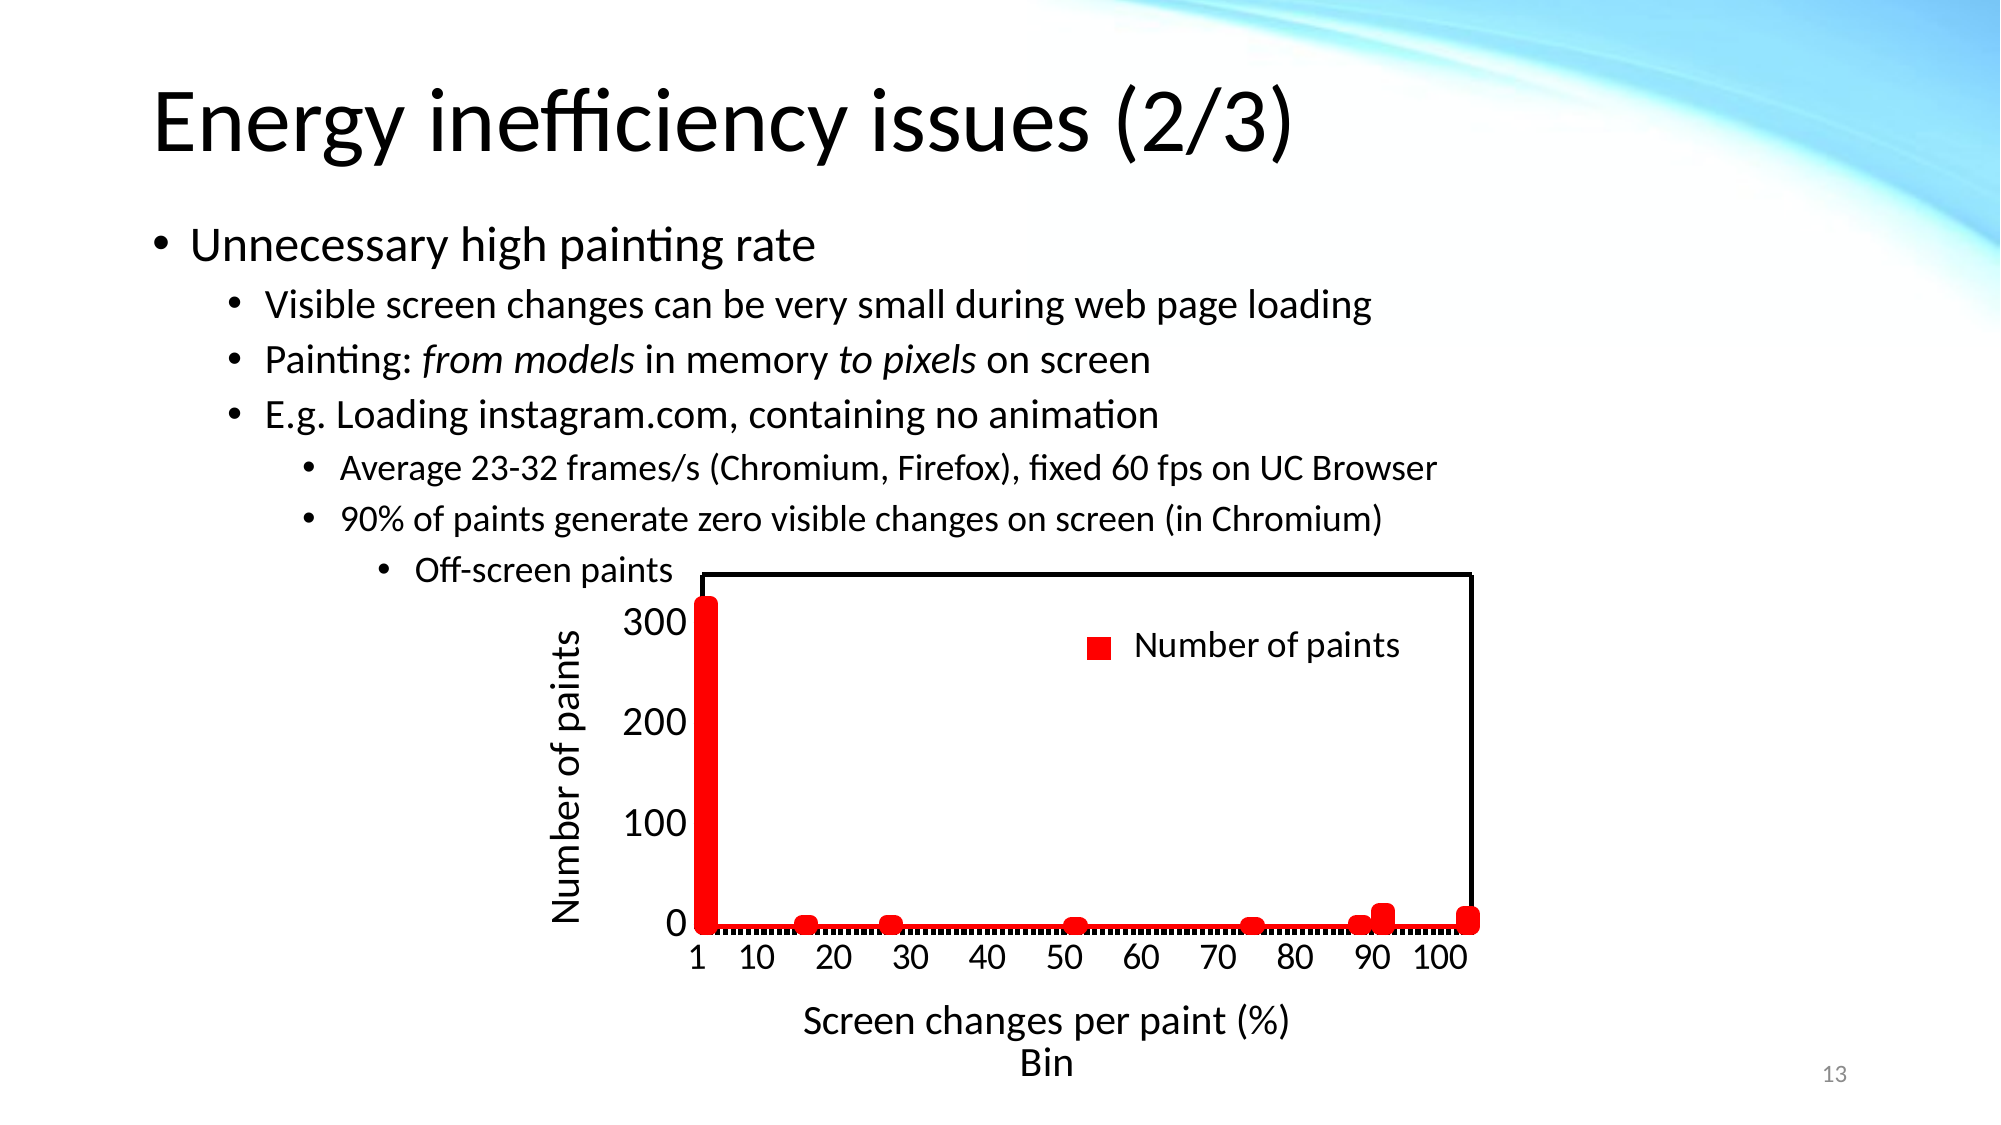

# Energy inefficiency issues (2/3)
Unnecessary high painting rate
Visible screen changes can be very small during web page loading
Painting: from models in memory to pixels on screen
E.g. Loading instagram.com, containing no animation
Average 23-32 frames/s (Chromium, Firefox), fixed 60 fps on UC Browser
90% of paints generate zero visible changes on screen (in Chromium)
Off-screen paints

### Chart

| Category |  |  |
|---|---|---|
| 1 | 321.0 | 0.8941504178272981 |
|  | 0.0 | 0.8941504178272981 |
|  | 0.0 | 0.8941504178272981 |
|  | 0.0 | 0.8941504178272981 |
|  | 0.0 | 0.8941504178272981 |
|  | 0.0 | 0.8941504178272981 |
|  | 0.0 | 0.8941504178272981 |
|  | 0.0 | 0.8941504178272981 |
|  | 0.0 | 0.8941504178272981 |
| 10 | 0.0 | 0.8941504178272981 |
|  | 0.0 | 0.8941504178272981 |
|  | 0.0 | 0.8941504178272981 |
|  | 0.0 | 0.8941504178272981 |
|  | 3.0 | 0.9025069637883009 |
|  | 0.0 | 0.9025069637883009 |
|  | 0.0 | 0.9025069637883009 |
|  | 0.0 | 0.9025069637883009 |
|  | 0.0 | 0.9025069637883009 |
|  | 0.0 | 0.9025069637883009 |
| 20 | 0.0 | 0.9025069637883009 |
|  | 0.0 | 0.9025069637883009 |
|  | 0.0 | 0.9025069637883009 |
|  | 0.0 | 0.9025069637883009 |
|  | 0.0 | 0.9025069637883009 |
|  | 3.0 | 0.9108635097493036 |
|  | 0.0 | 0.9108635097493036 |
|  | 0.0 | 0.9108635097493036 |
|  | 0.0 | 0.9108635097493036 |
|  | 0.0 | 0.9108635097493036 |
| 30 | 0.0 | 0.9108635097493036 |
|  | 0.0 | 0.9108635097493036 |
|  | 0.0 | 0.9108635097493036 |
|  | 0.0 | 0.9108635097493036 |
|  | 0.0 | 0.9108635097493036 |
|  | 0.0 | 0.9108635097493036 |
|  | 0.0 | 0.9108635097493036 |
|  | 0.0 | 0.9108635097493036 |
|  | 0.0 | 0.9108635097493036 |
|  | 0.0 | 0.9108635097493036 |
| 40 | 0.0 | 0.9108635097493036 |
|  | 0.0 | 0.9108635097493036 |
|  | 0.0 | 0.9108635097493036 |
|  | 0.0 | 0.9108635097493036 |
|  | 0.0 | 0.9108635097493036 |
|  | 0.0 | 0.9108635097493036 |
|  | 0.0 | 0.9108635097493036 |
|  | 0.0 | 0.9108635097493036 |
|  | 0.0 | 0.9108635097493036 |
|  | 1.0 | 0.9136490250696379 |
| 50 | 0.0 | 0.9136490250696379 |
|  | 0.0 | 0.9136490250696379 |
|  | 0.0 | 0.9136490250696379 |
|  | 0.0 | 0.9136490250696379 |
|  | 0.0 | 0.9136490250696379 |
|  | 0.0 | 0.9136490250696379 |
|  | 0.0 | 0.9136490250696379 |
|  | 0.0 | 0.9136490250696379 |
|  | 0.0 | 0.9136490250696379 |
|  | 0.0 | 0.9136490250696379 |
| 60 | 0.0 | 0.9136490250696379 |
|  | 0.0 | 0.9136490250696379 |
|  | 0.0 | 0.9136490250696379 |
|  | 0.0 | 0.9136490250696379 |
|  | 0.0 | 0.9136490250696379 |
|  | 0.0 | 0.9136490250696379 |
|  | 0.0 | 0.9136490250696379 |
|  | 0.0 | 0.9136490250696379 |
|  | 0.0 | 0.9136490250696379 |
|  | 0.0 | 0.9136490250696379 |
| 70 | 0.0 | 0.9136490250696379 |
|  | 0.0 | 0.9136490250696379 |
|  | 1.0 | 0.9164345403899722 |
|  | 0.0 | 0.9164345403899722 |
|  | 0.0 | 0.9164345403899722 |
|  | 0.0 | 0.9164345403899722 |
|  | 0.0 | 0.9164345403899722 |
|  | 0.0 | 0.9164345403899722 |
|  | 0.0 | 0.9164345403899722 |
|  | 0.0 | 0.9164345403899722 |
| 80 | 0.0 | 0.9164345403899722 |
|  | 0.0 | 0.9164345403899722 |
|  | 0.0 | 0.9164345403899722 |
|  | 0.0 | 0.9164345403899722 |
|  | 0.0 | 0.9164345403899722 |
|  | 0.0 | 0.9164345403899722 |
|  | 3.0 | 0.924791086350975 |
|  | 0.0 | 0.924791086350975 |
|  | 0.0 | 0.924791086350975 |
|  | 15.0 | 0.9665738161559888 |
| 90 | 0.0 | 0.9665738161559888 |
|  | 0.0 | 0.9665738161559888 |
|  | 0.0 | 0.9665738161559888 |
|  | 0.0 | 0.9665738161559888 |
|  | 0.0 | 0.9665738161559888 |
|  | 0.0 | 0.9665738161559888 |
|  | 0.0 | 0.9665738161559888 |
|  | 0.0 | 0.9665738161559888 |
|  | 0.0 | 0.9665738161559888 |
|  | 0.0 | 0.9665738161559888 |
| 100 | 12.0 | 1.0 |
13